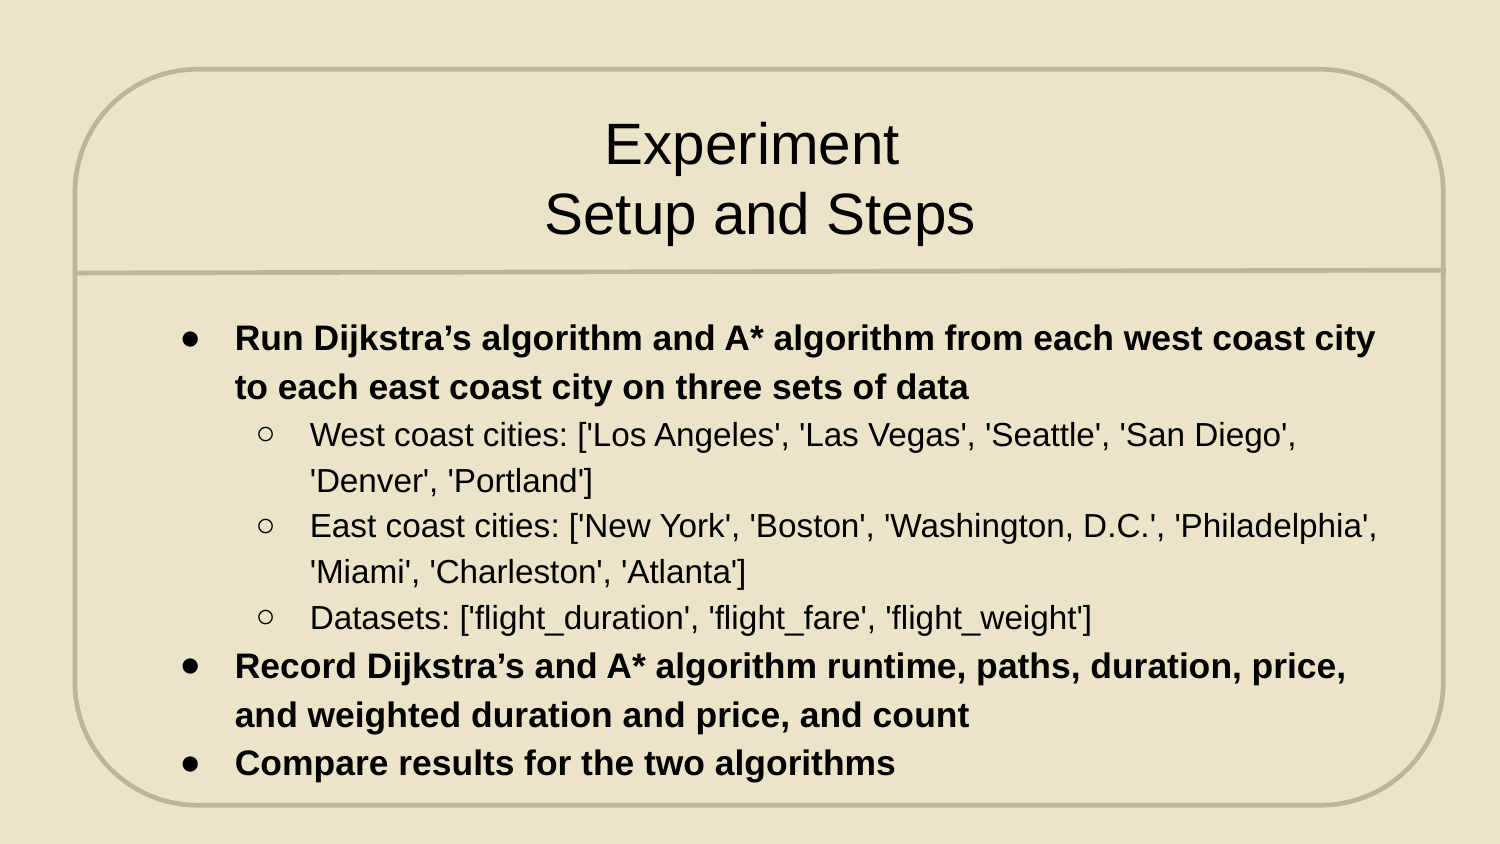

Experiment
Setup and Steps
Run Dijkstra’s algorithm and A* algorithm from each west coast city to each east coast city on three sets of data
West coast cities: ['Los Angeles', 'Las Vegas', 'Seattle', 'San Diego', 'Denver', 'Portland']
East coast cities: ['New York', 'Boston', 'Washington, D.C.', 'Philadelphia', 'Miami', 'Charleston', 'Atlanta']
Datasets: ['flight_duration', 'flight_fare', 'flight_weight']
Record Dijkstra’s and A* algorithm runtime, paths, duration, price, and weighted duration and price, and count
Compare results for the two algorithms